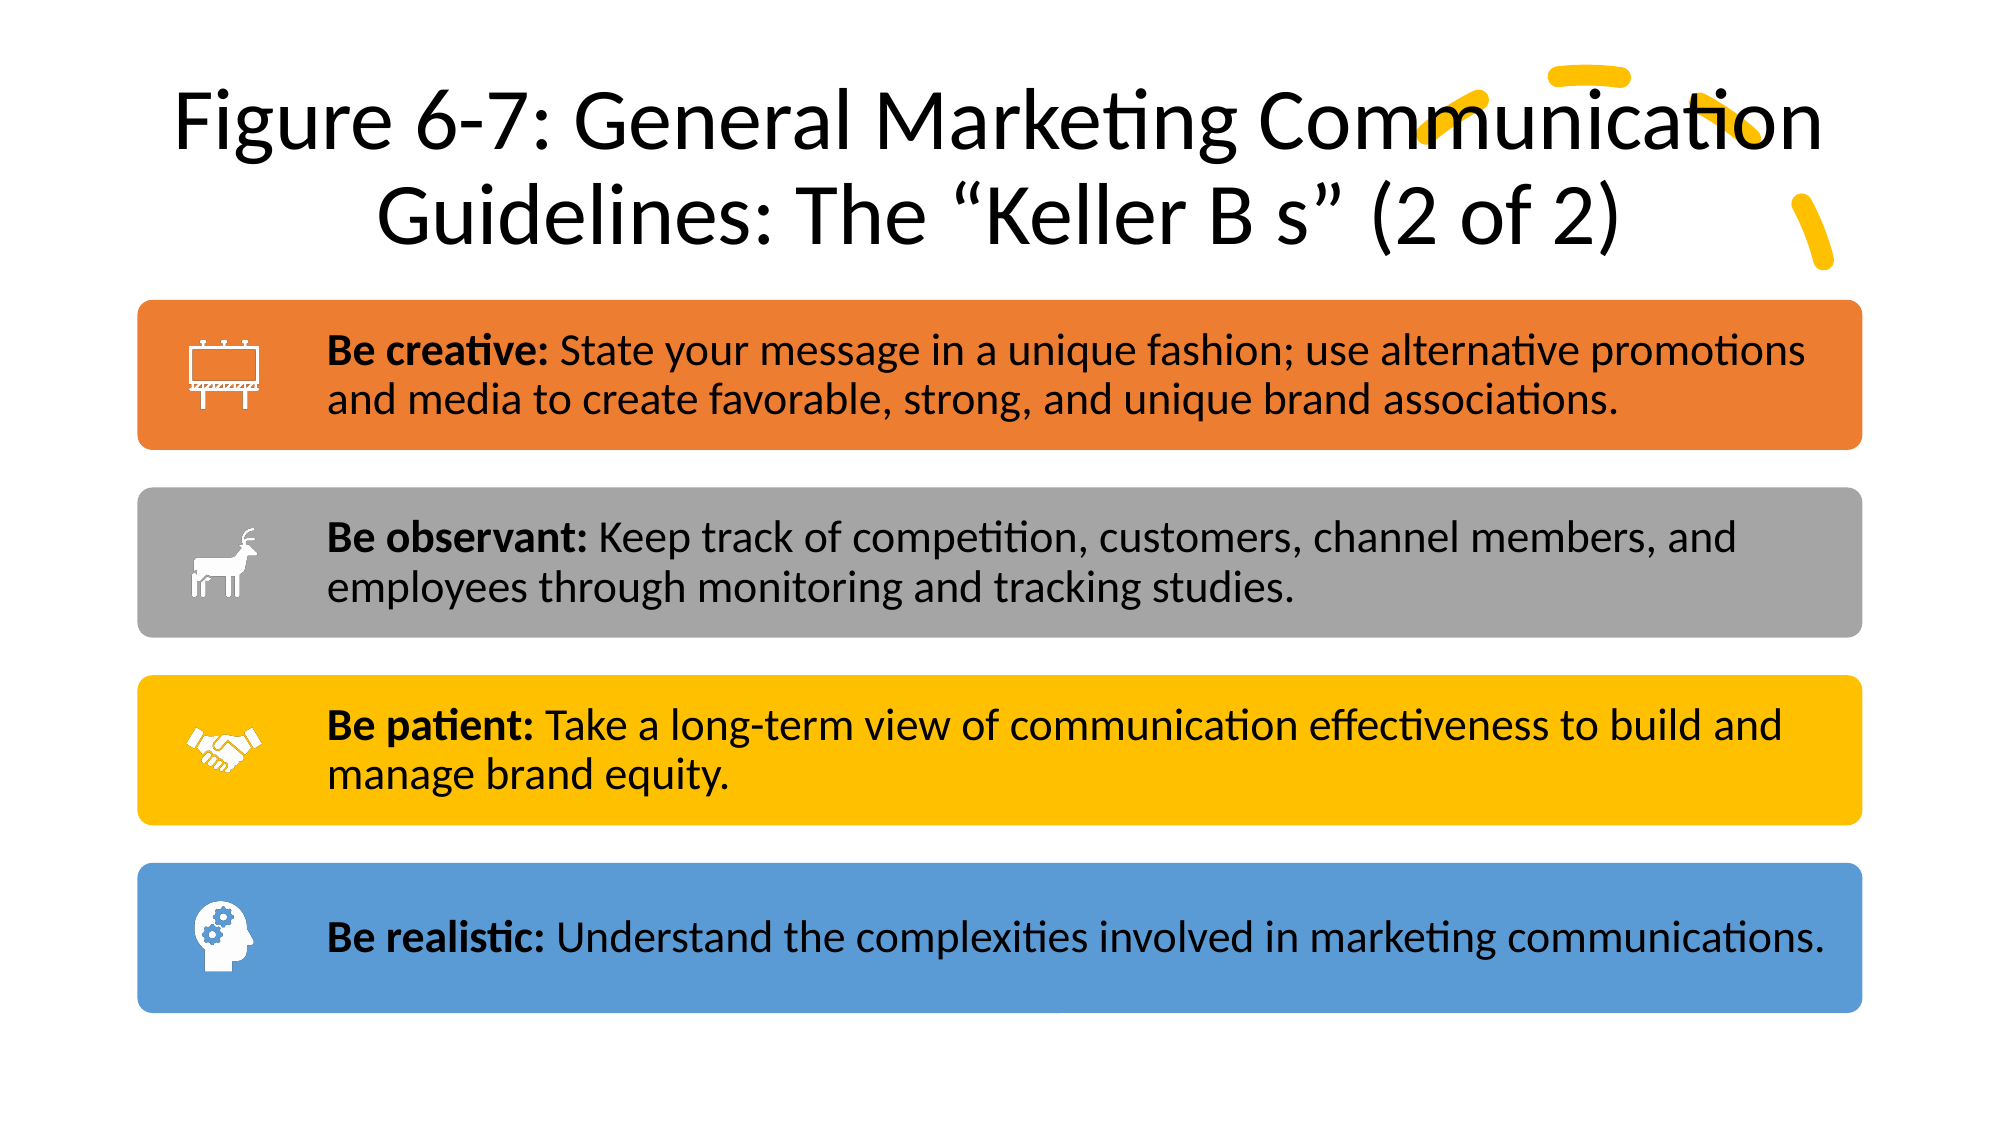

# Figure 6-7: General Marketing Communication Guidelines: The “Keller B s” (2 of 2)

Be creative: State your message in a unique fashion; use alternative promotions and media to create favorable, strong, and unique brand associations.
Be observant: Keep track of competition, customers, channel members, and employees through monitoring and tracking studies.
Be patient: Take a long-term view of communication effectiveness to build and manage brand equity.
Be realistic: Understand the complexities involved in marketing communications.